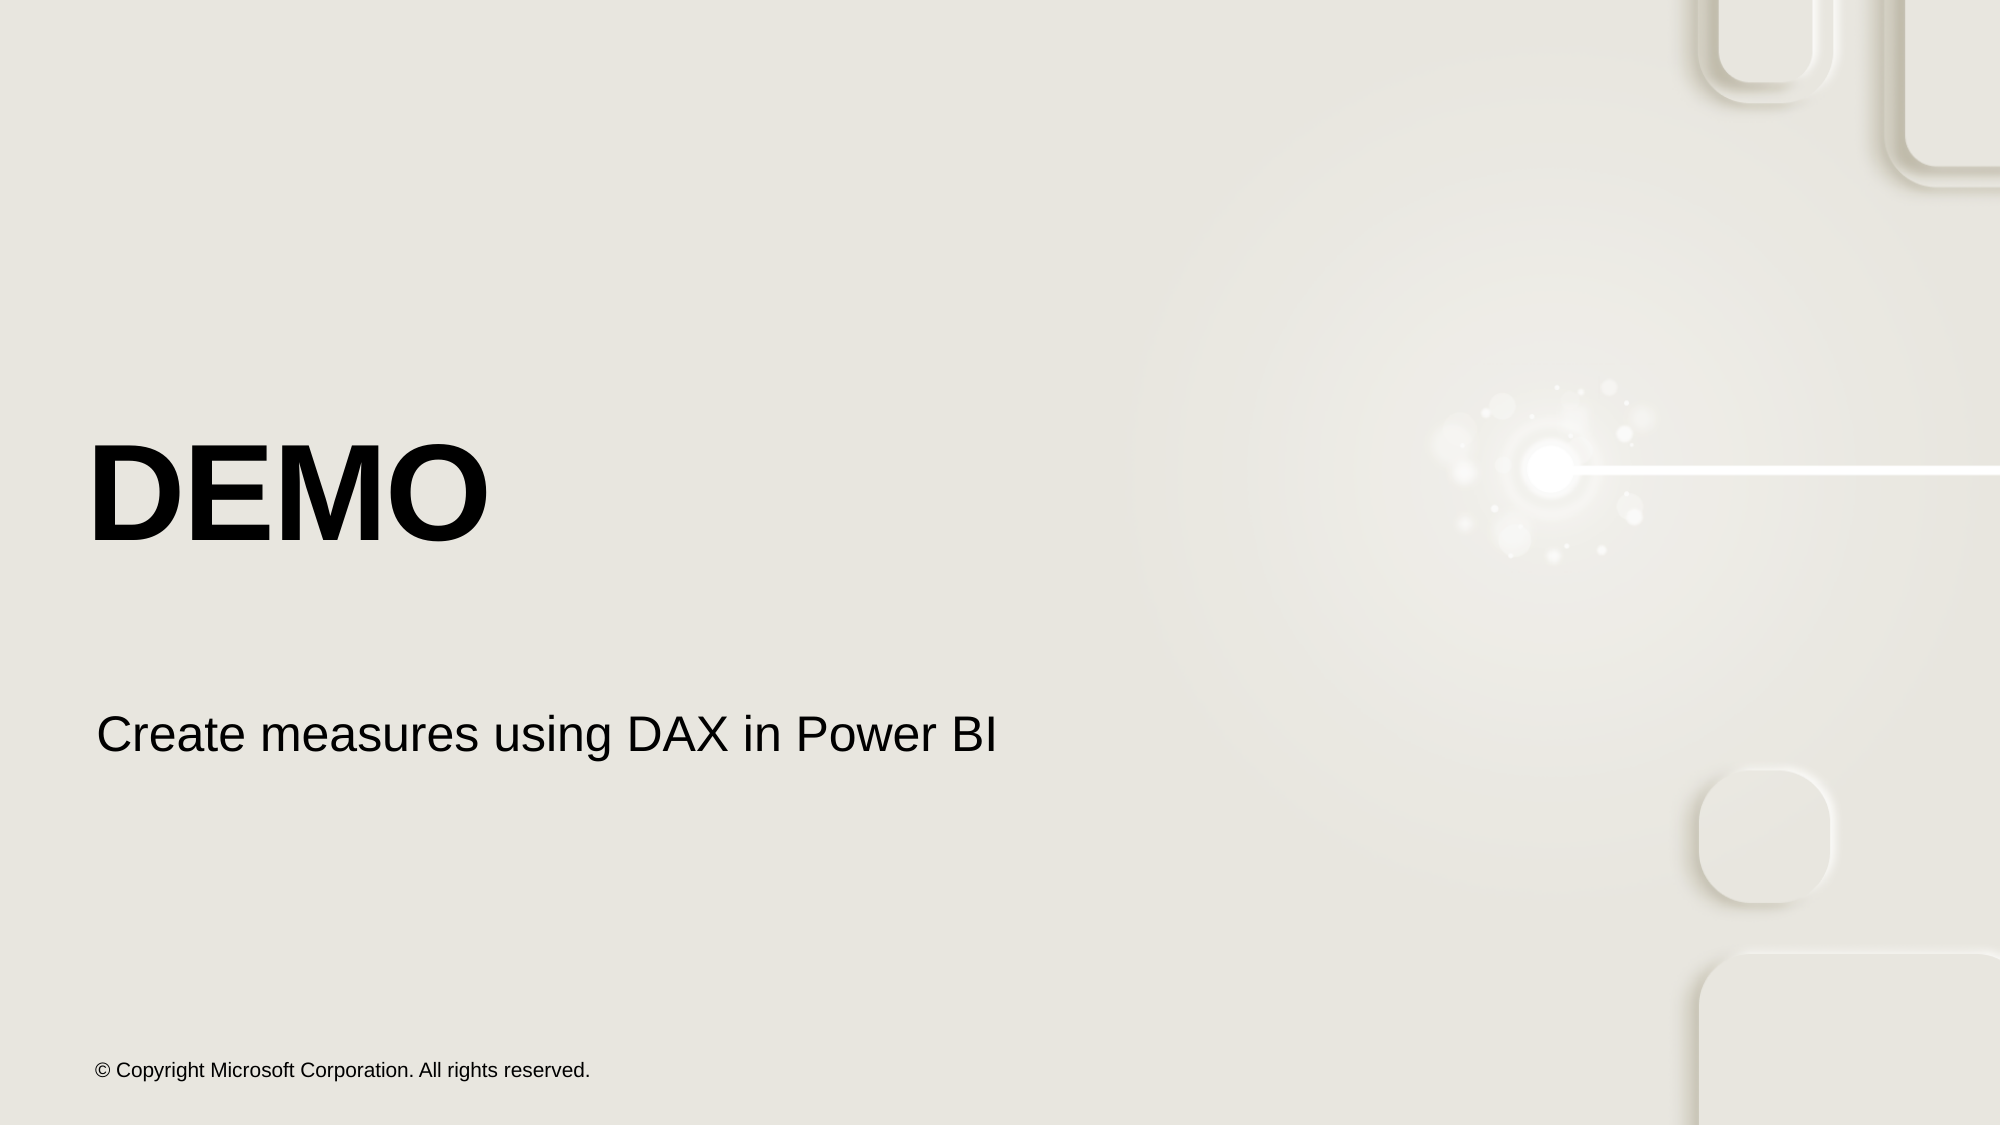

# DEMO
Create measures using DAX in Power BI